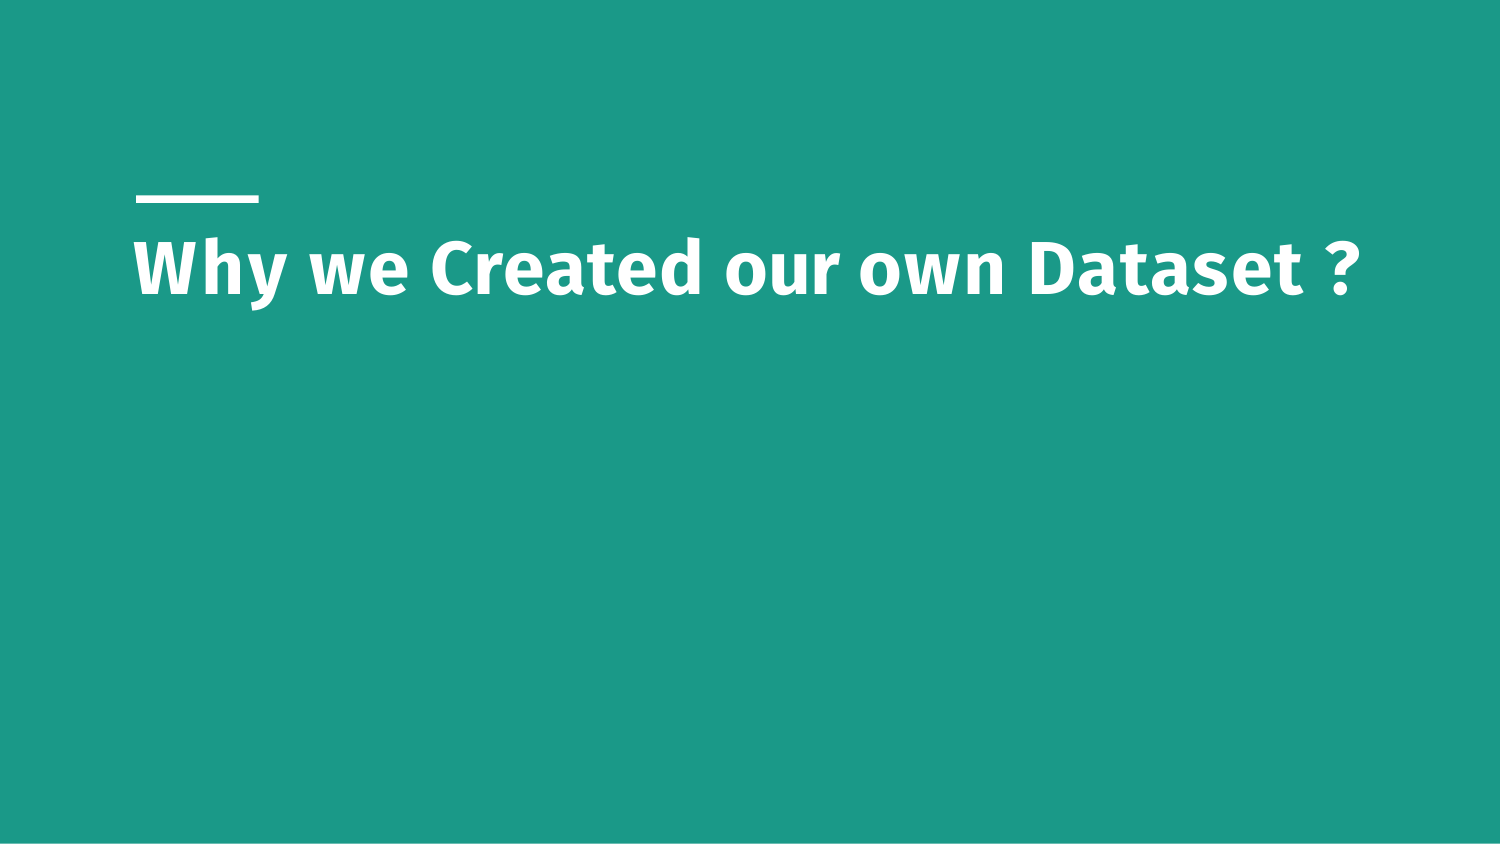

# Why we Created our own Dataset ?